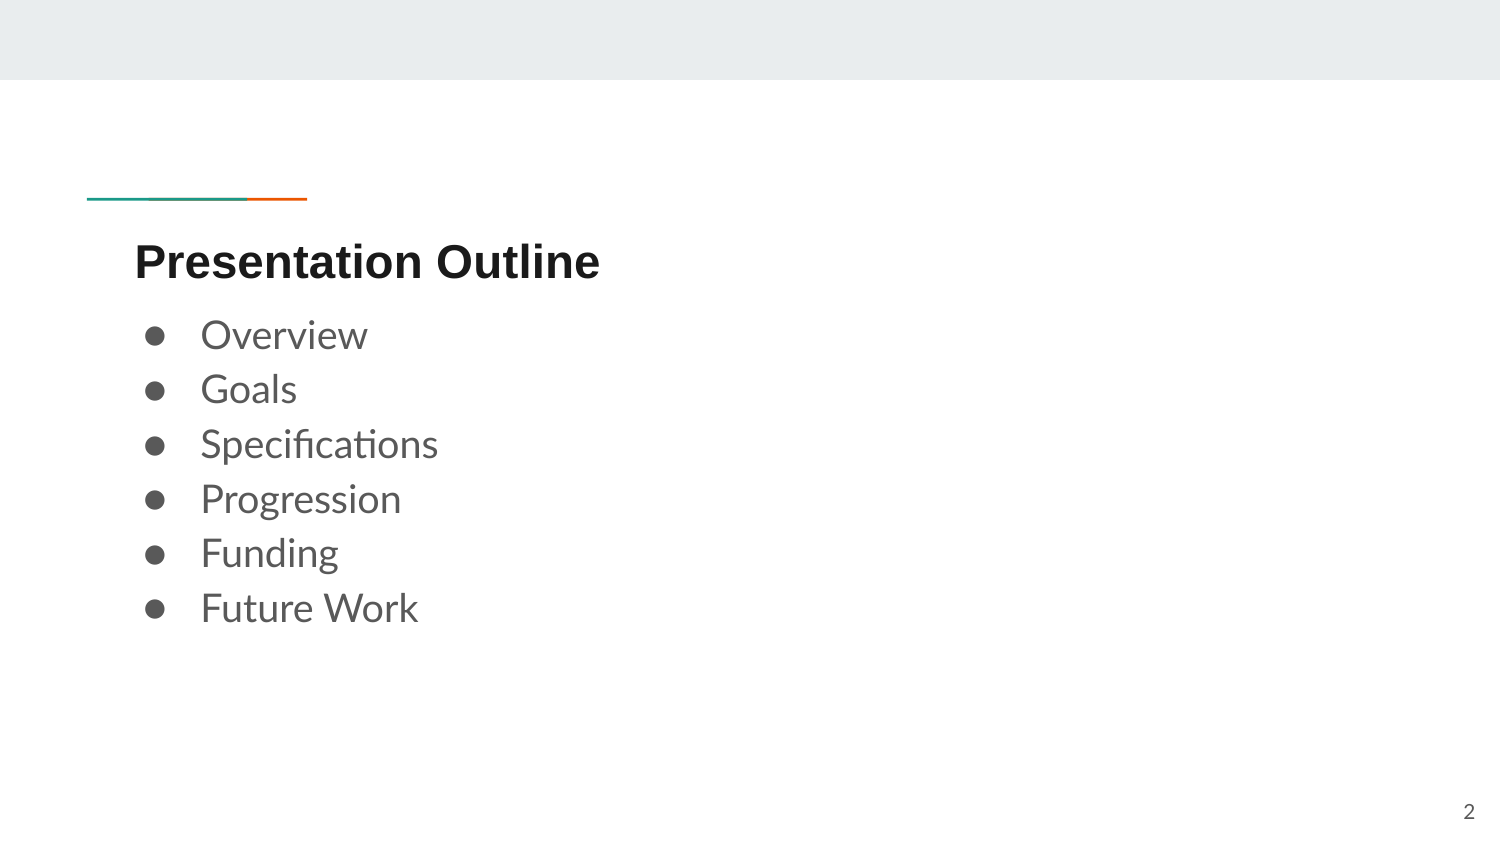

# Presentation Outline
Overview
Goals
Specifications
Progression
Funding
Future Work
2